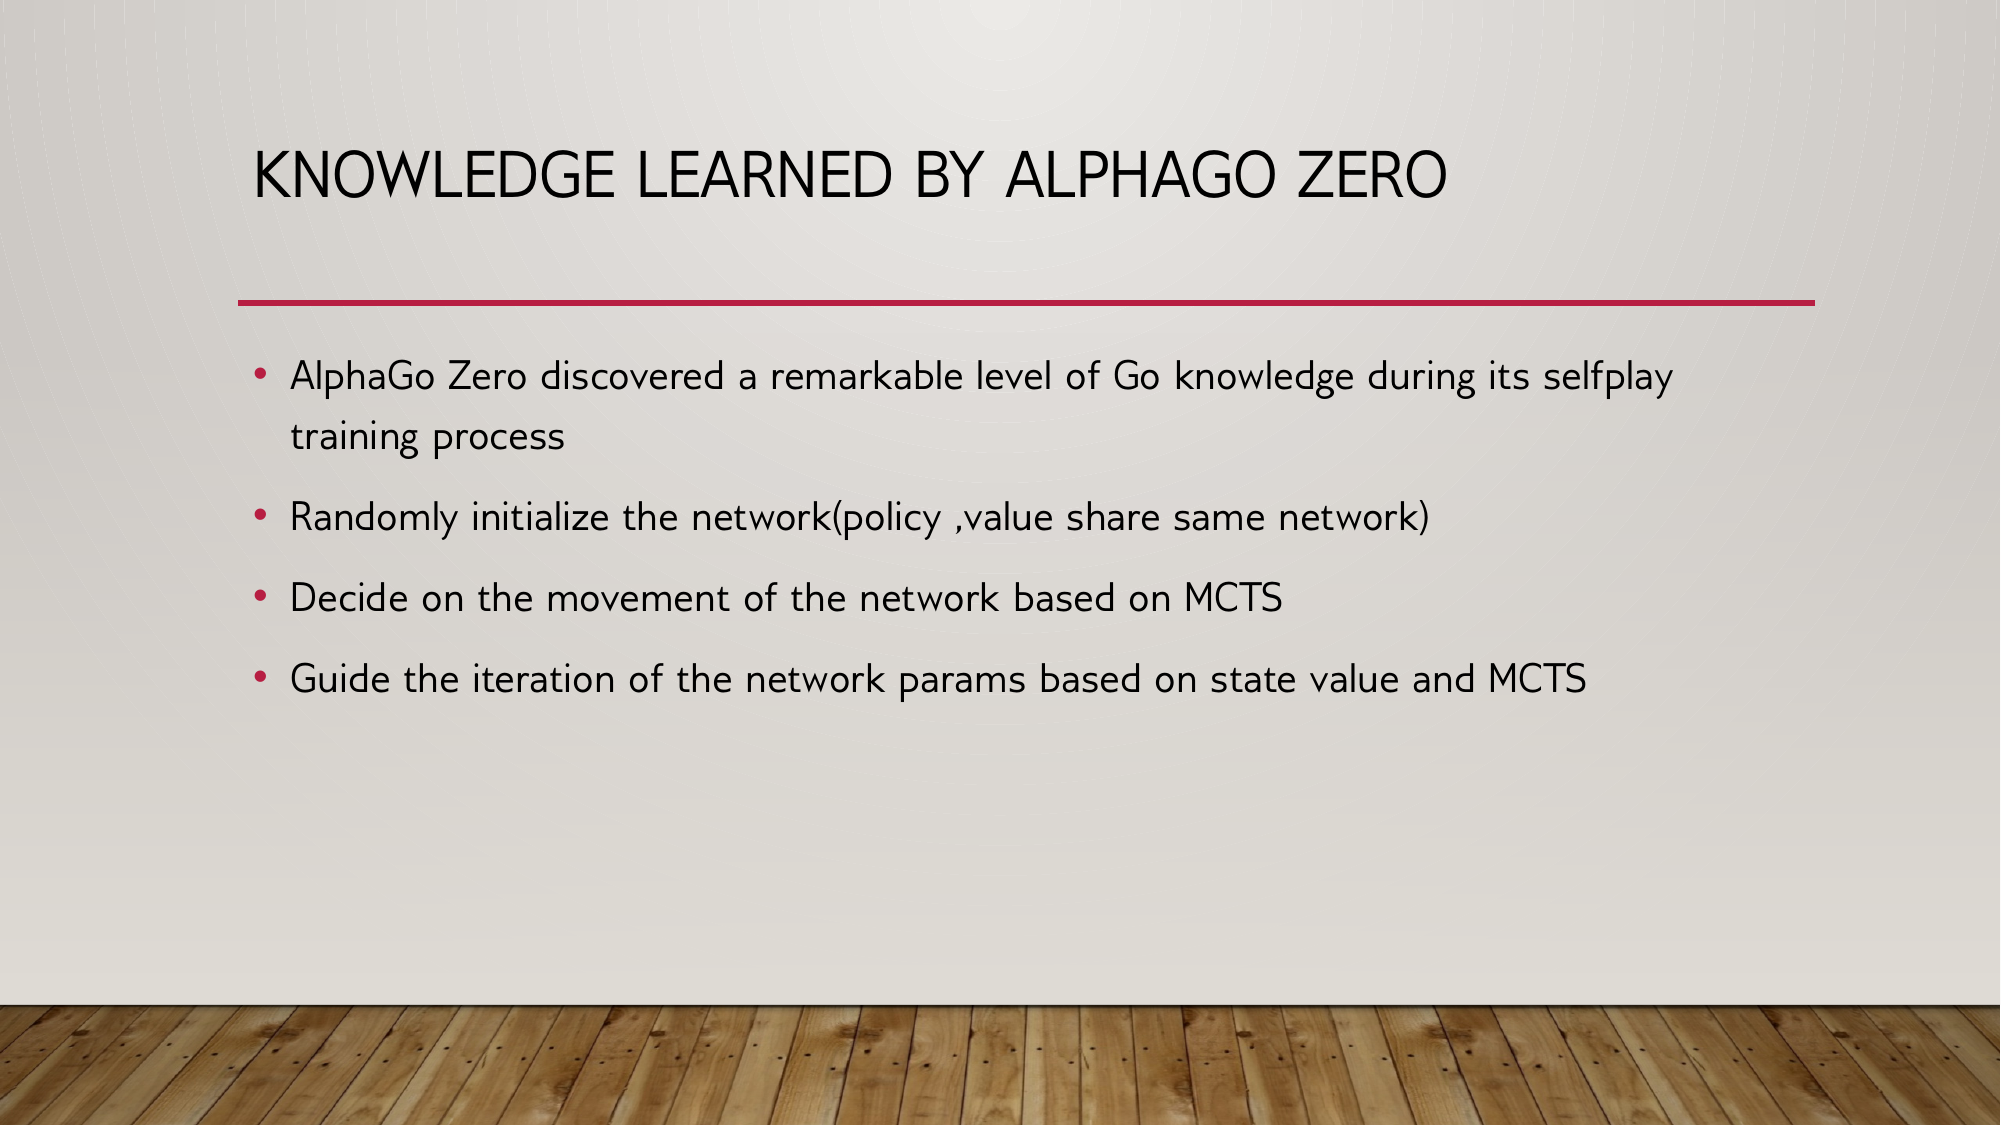

# Knowledge learned by AlphaGo Zero
AlphaGo Zero discovered a remarkable level of Go knowledge during its self­play training process
Randomly initialize the network(policy ,value share same network)
Decide on the movement of the network based on MCTS
Guide the iteration of the network params based on state value and MCTS